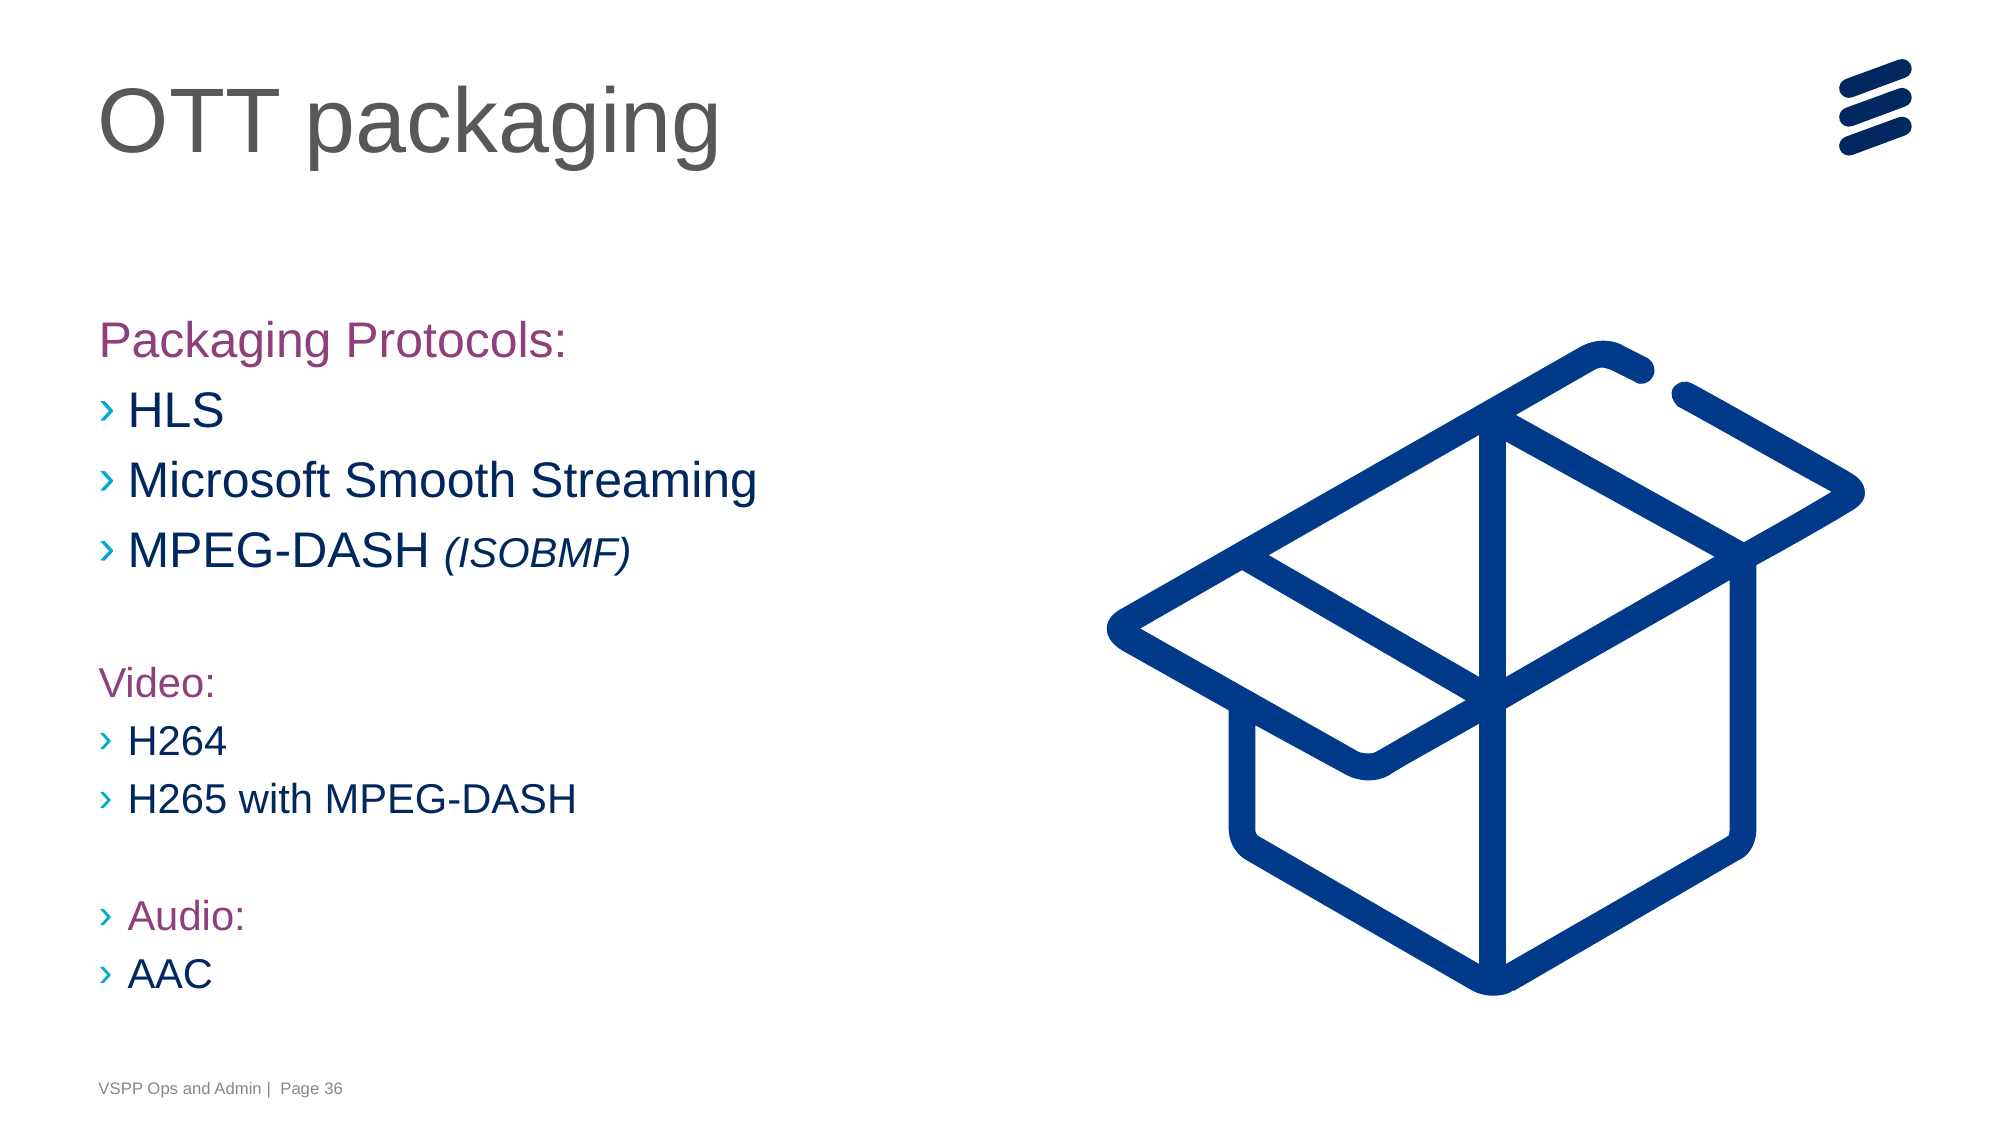

# OTT packaging
Packaging Protocols:
HLS
Microsoft Smooth Streaming
MPEG-DASH (ISOBMF)

Video:
H264
H265 with MPEG-DASH

Audio:
AAC